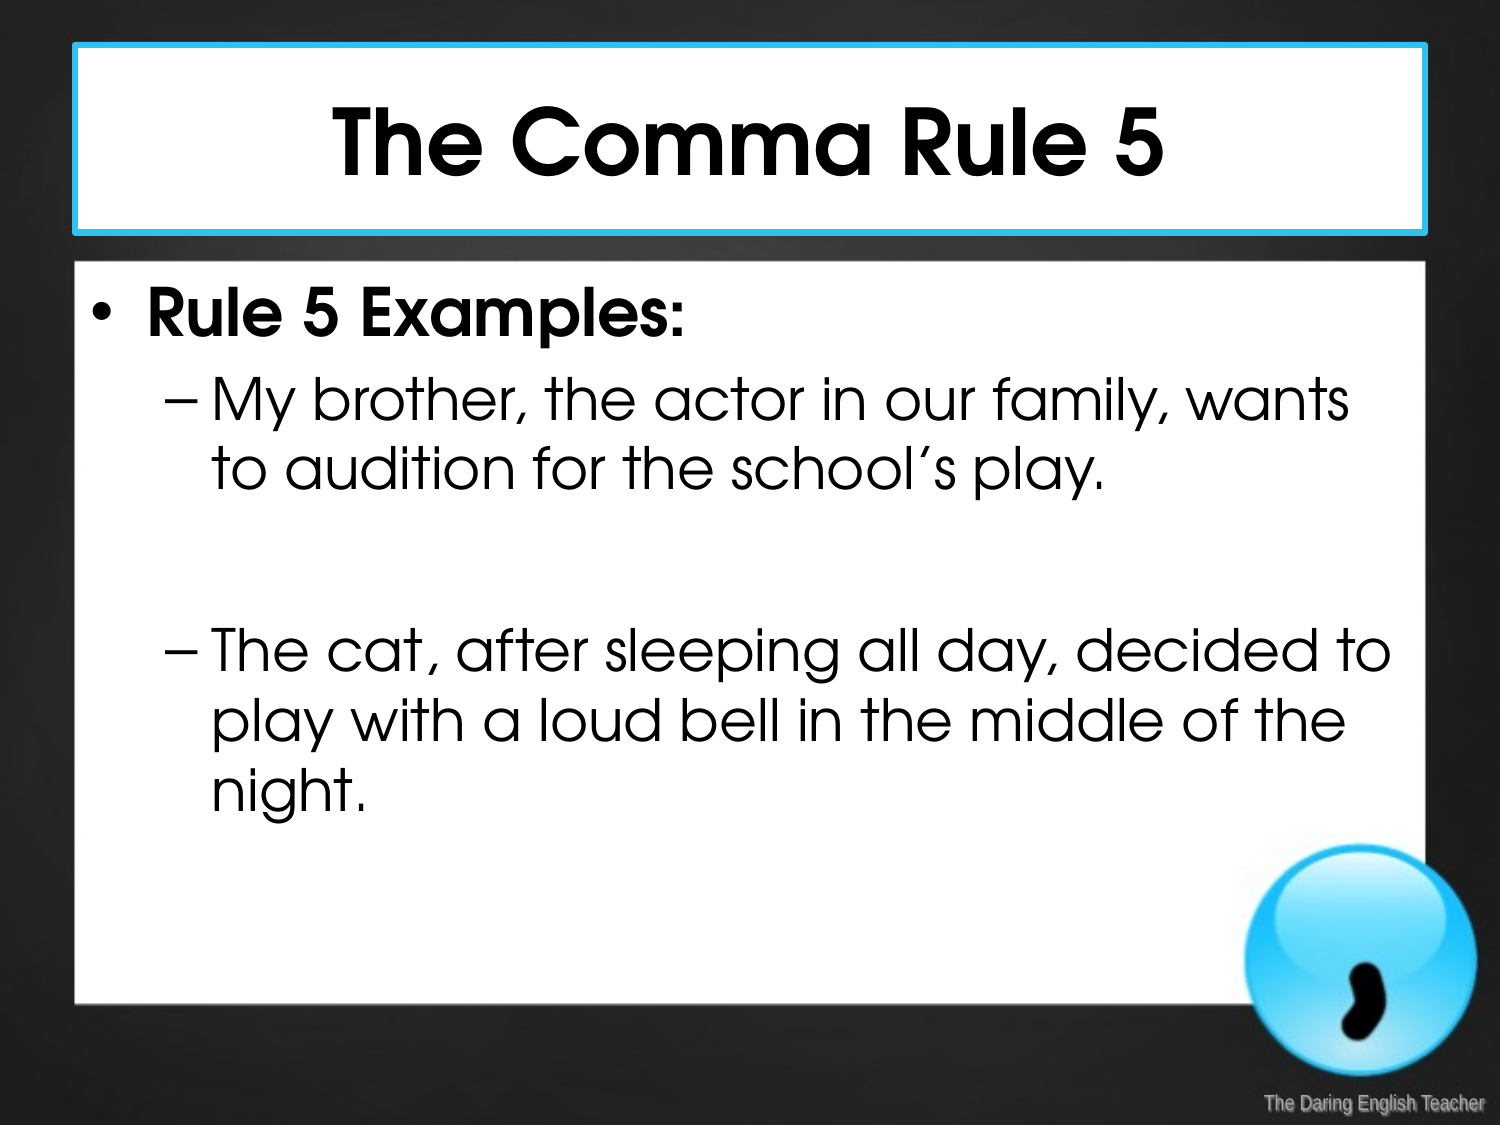

# The Comma Rule 5
Rule 5 Examples:
My brother, the actor in our family, wants to audition for the school’s play.

The cat, after sleeping all day, decided to play with a loud bell in the middle of the night.